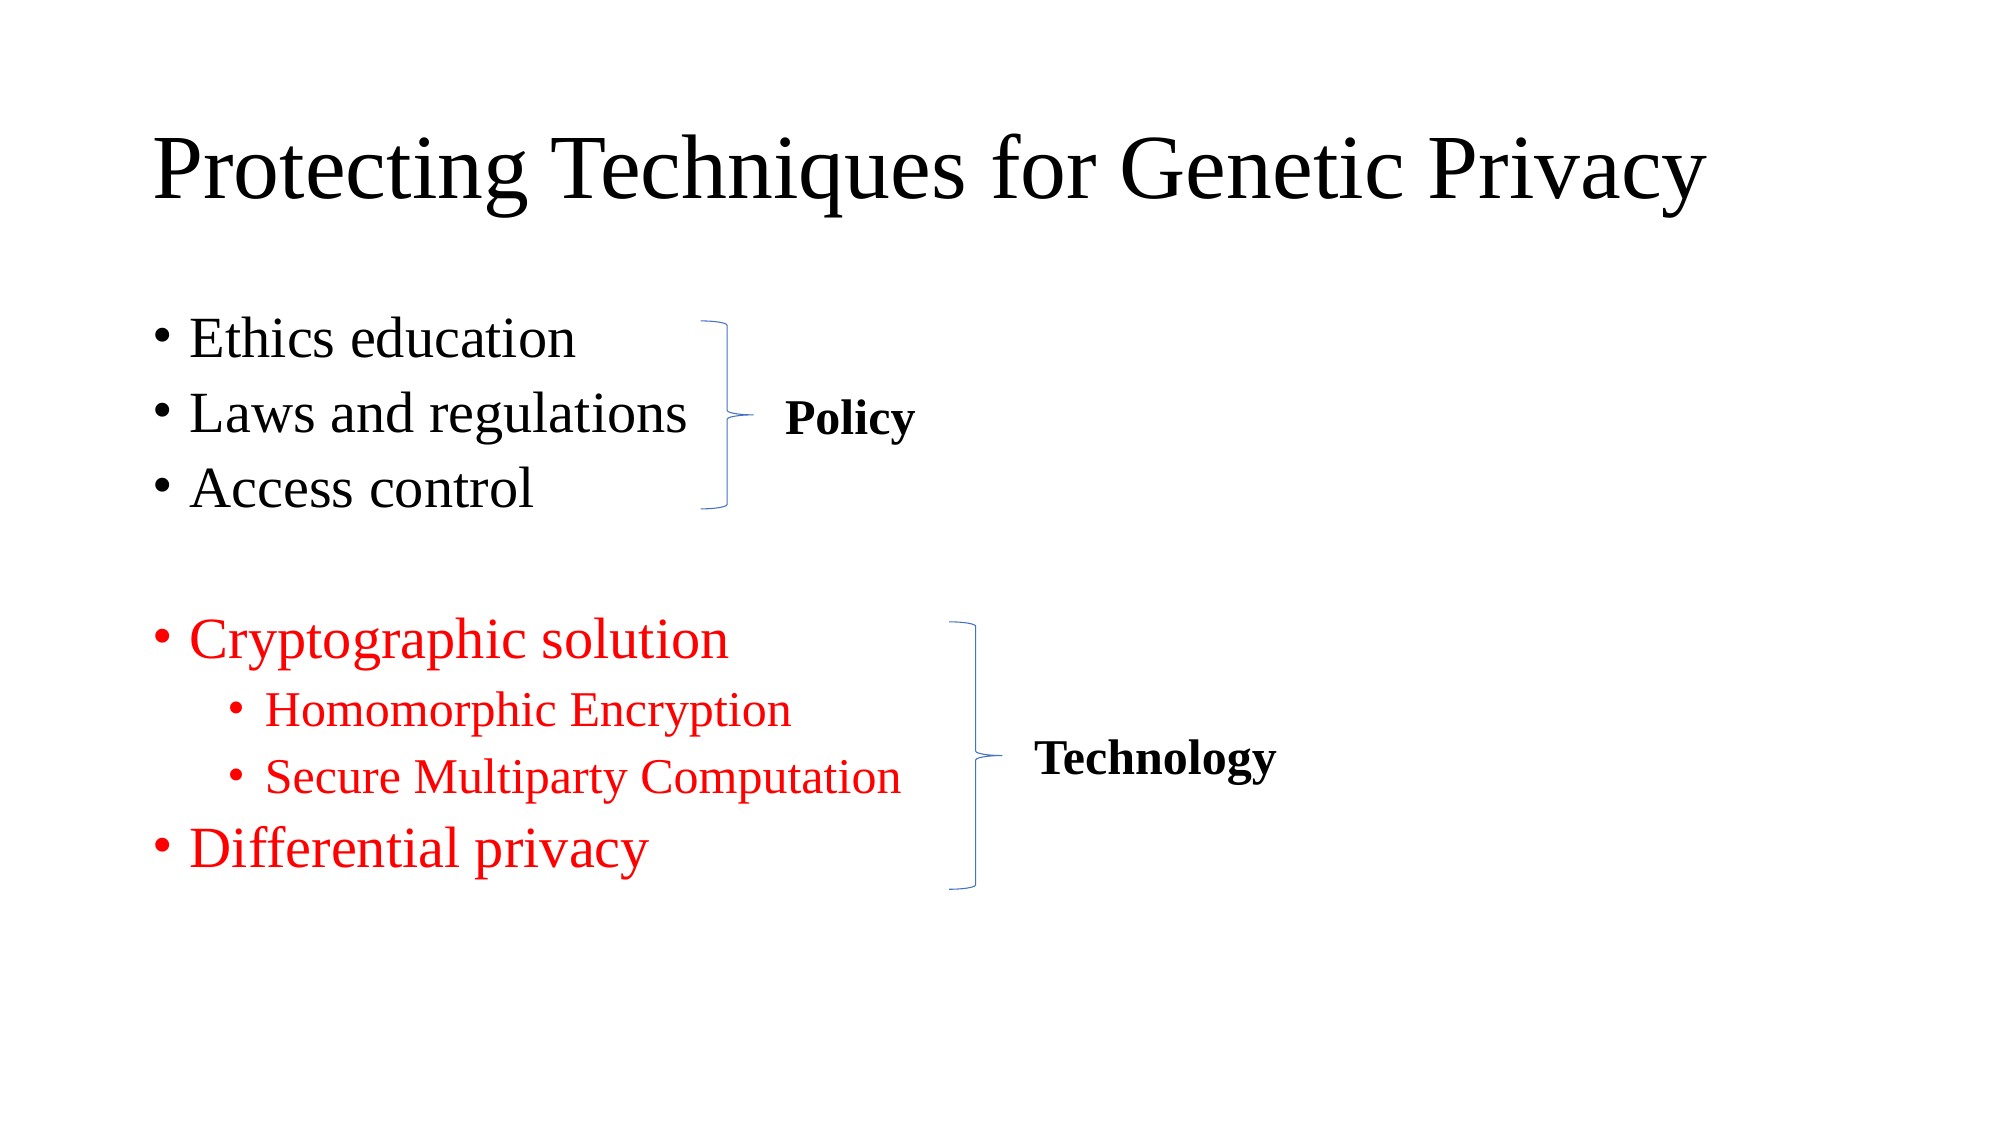

# Protecting Techniques for Genetic Privacy
Ethics education
Laws and regulations
Access control

Cryptographic solution
Homomorphic Encryption
Secure Multiparty Computation
Differential privacy

Policy

Technology